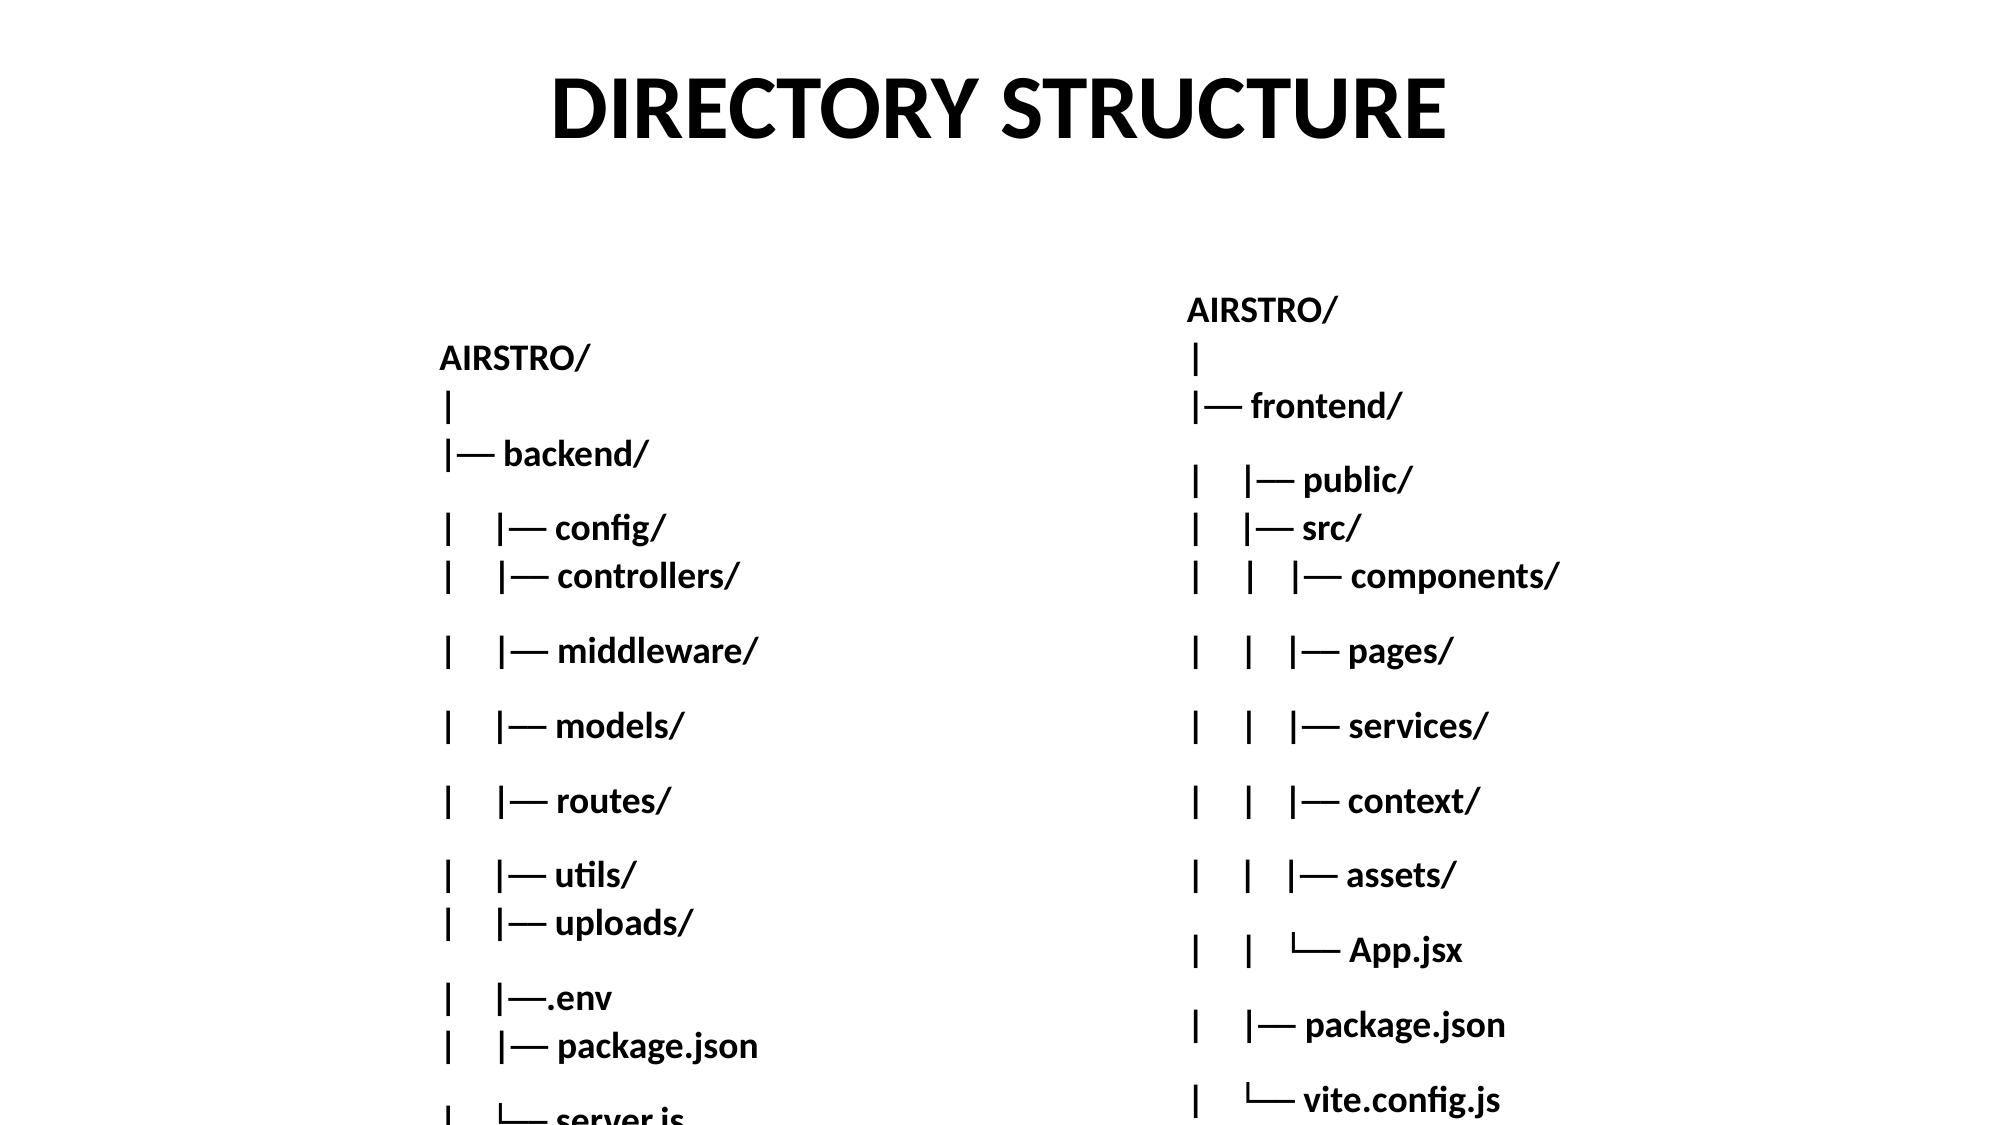

# DIRECTORY STRUCTURE

AIRSTRO/
|
|── backend/
|    |── config/
|    |── controllers/
|    |── middleware/
|    |── models/
|    |── routes/
|    |── utils/
|    |── uploads/
|    |──.env
|    |── package.json
|    └── server.js

AIRSTRO/
|
|── frontend/
|    |── public/
|    |── src/
|    |   |── components/
|    |   |── pages/
|    |   |── services/
|    |   |── context/
|    |   |── assets/
|    |   └── App.jsx
|    |── package.json
|    └── vite.config.js